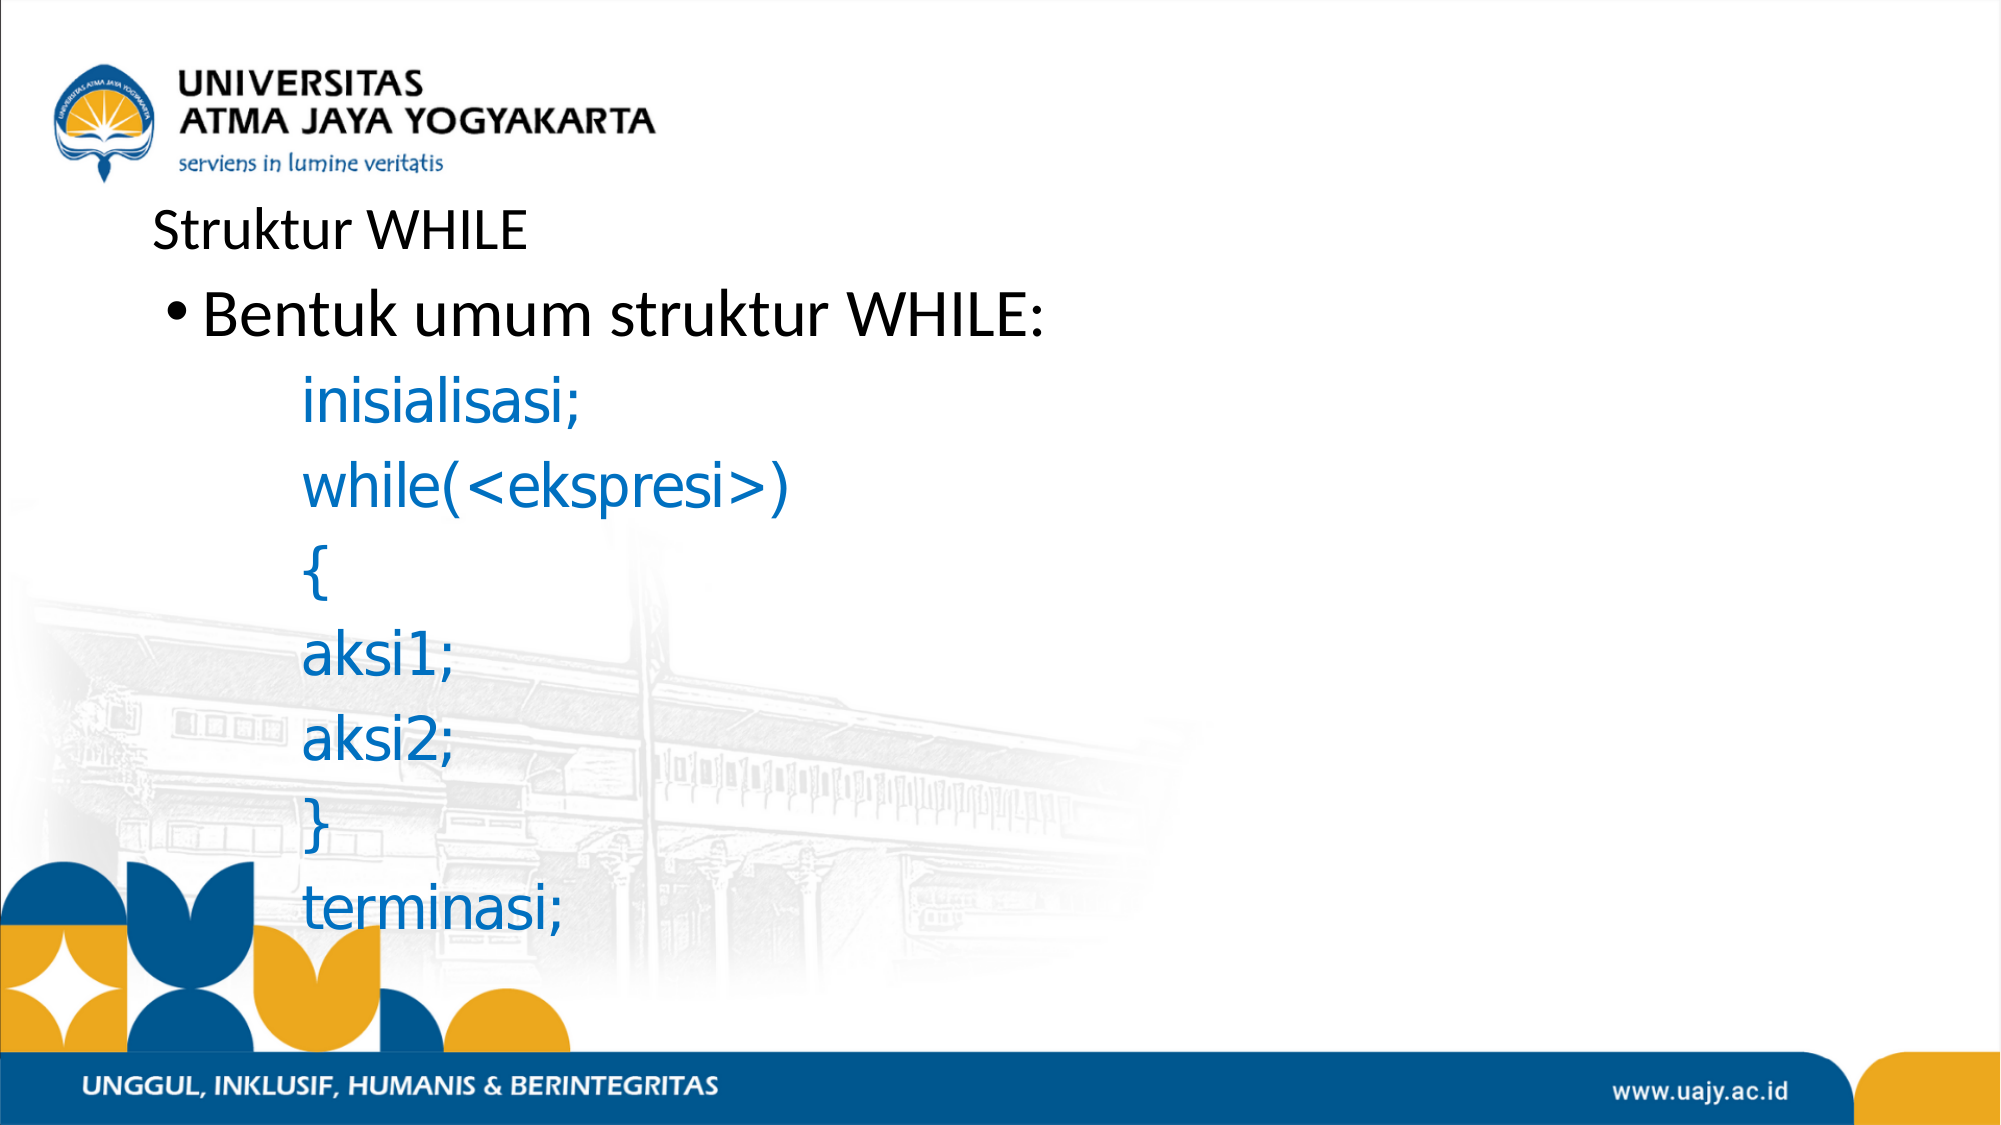

# Struktur WHILE
Bentuk umum struktur WHILE:
	inisialisasi;
	while(<ekspresi>)
	{
		aksi1;
		aksi2;
	}
	terminasi;